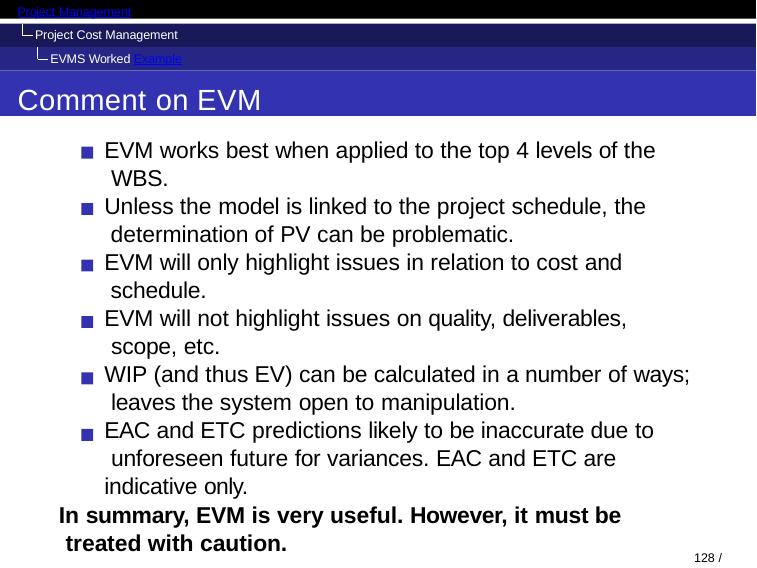

Project Management
Project Cost Management  EVMS Worked Example

Comment on EVM
EVM works best when applied to the top 4 levels of the  WBS.
Unless the model is linked to the project schedule, the  determination of PV can be problematic.
EVM will only highlight issues in relation to cost and  schedule.
EVM will not highlight issues on quality, deliverables,  scope, etc.
WIP (and thus EV) can be calculated in a number of ways;  leaves the system open to manipulation.
EAC and ETC predictions likely to be inaccurate due to  unforeseen future for variances. EAC and ETC are  indicative only.
In summary, EVM is very useful. However, it must be  treated with caution.

128 / 128